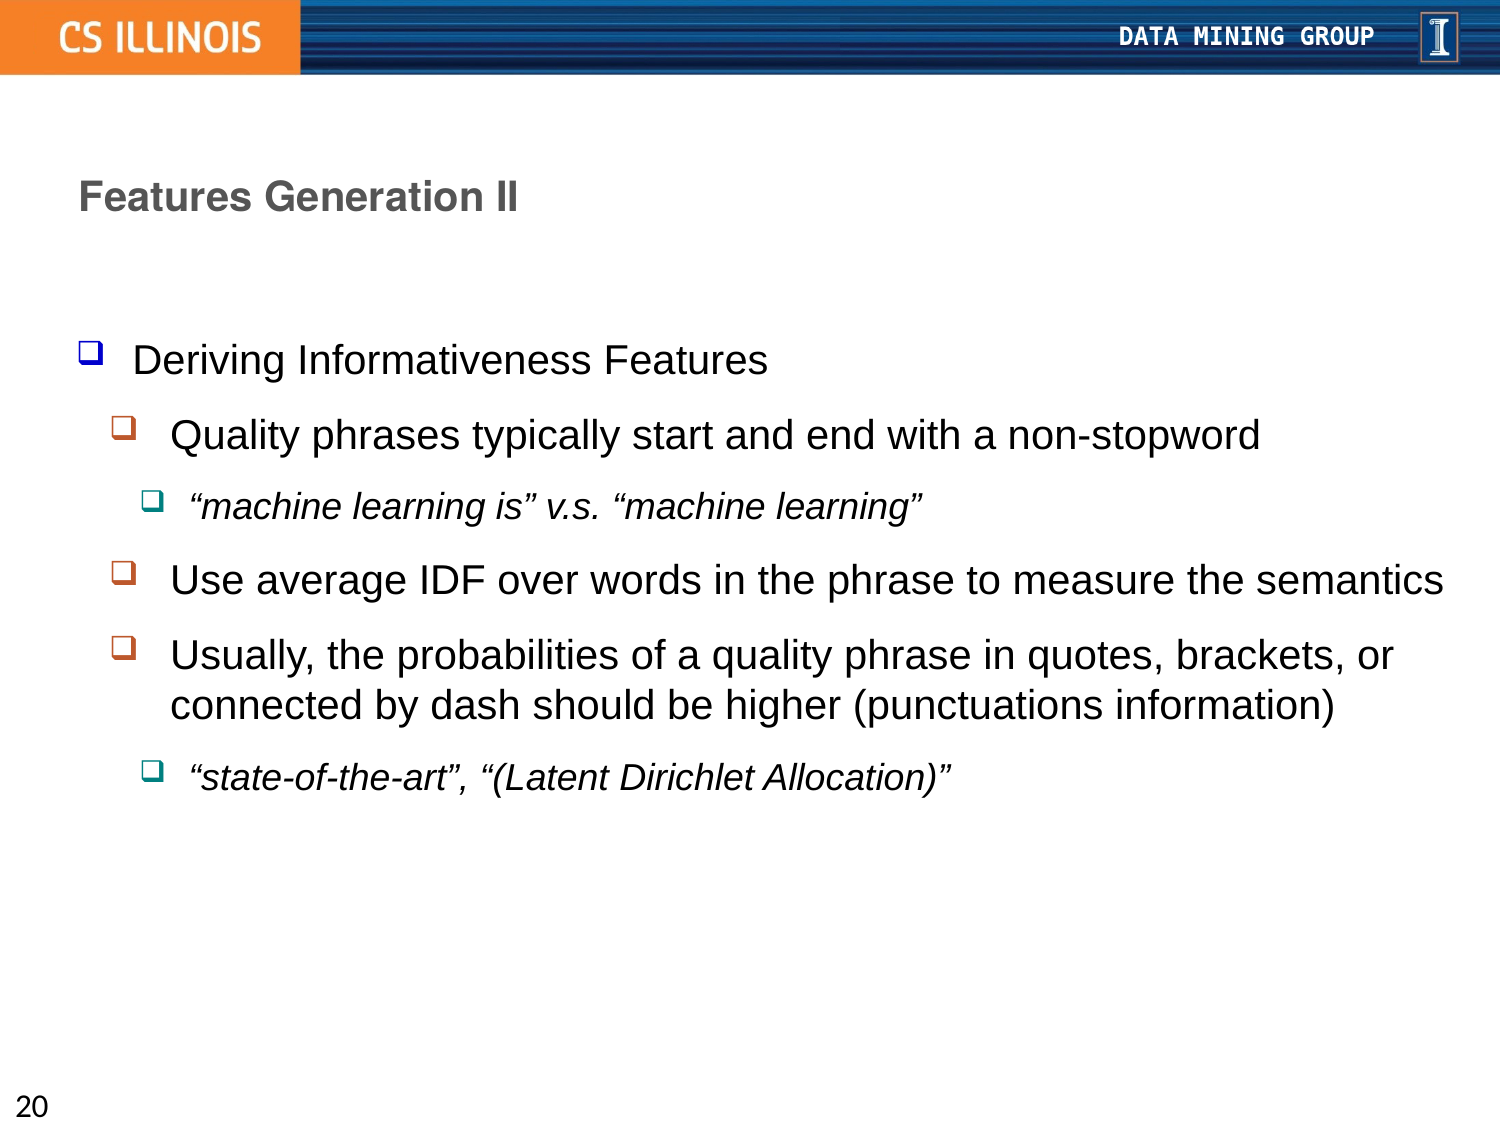

Features Generation II
Deriving Informativeness Features
Quality phrases typically start and end with a non-stopword
“machine learning is” v.s. “machine learning”
Use average IDF over words in the phrase to measure the semantics
Usually, the probabilities of a quality phrase in quotes, brackets, or connected by dash should be higher (punctuations information)
“state-of-the-art”, “(Latent Dirichlet Allocation)”